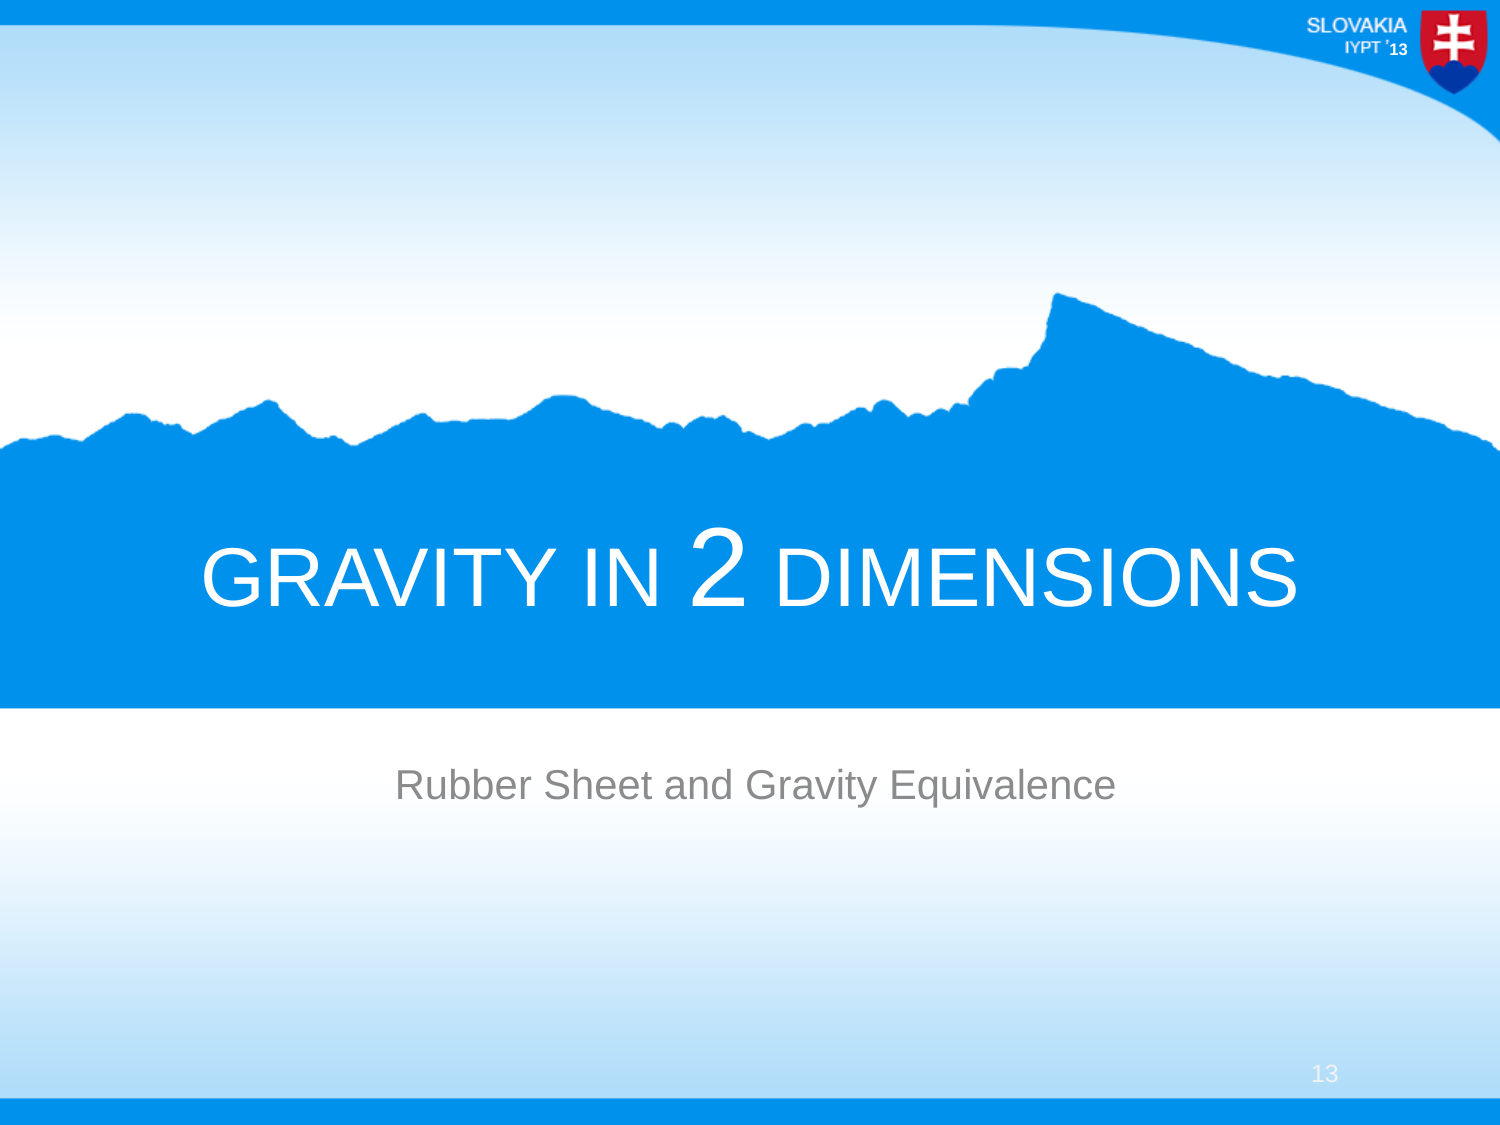

# Gravity in 2 Dimensions
Rubber Sheet and Gravity Equivalence
13